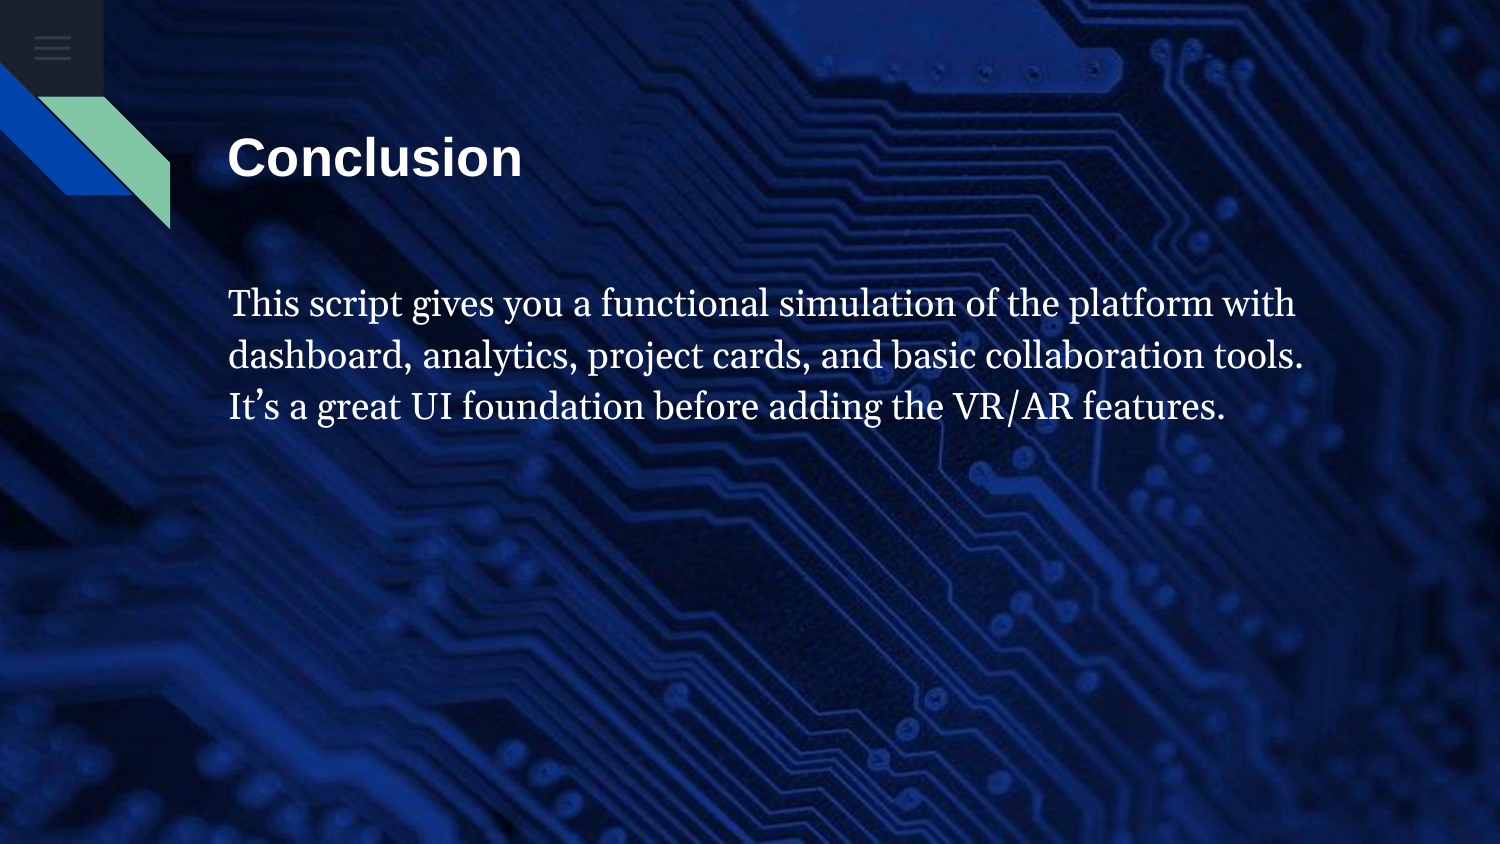

# Conclusion
This script gives you a functional simulation of the platform with dashboard, analytics, project cards, and basic collaboration tools. It’s a great UI foundation before adding the VR/AR features.